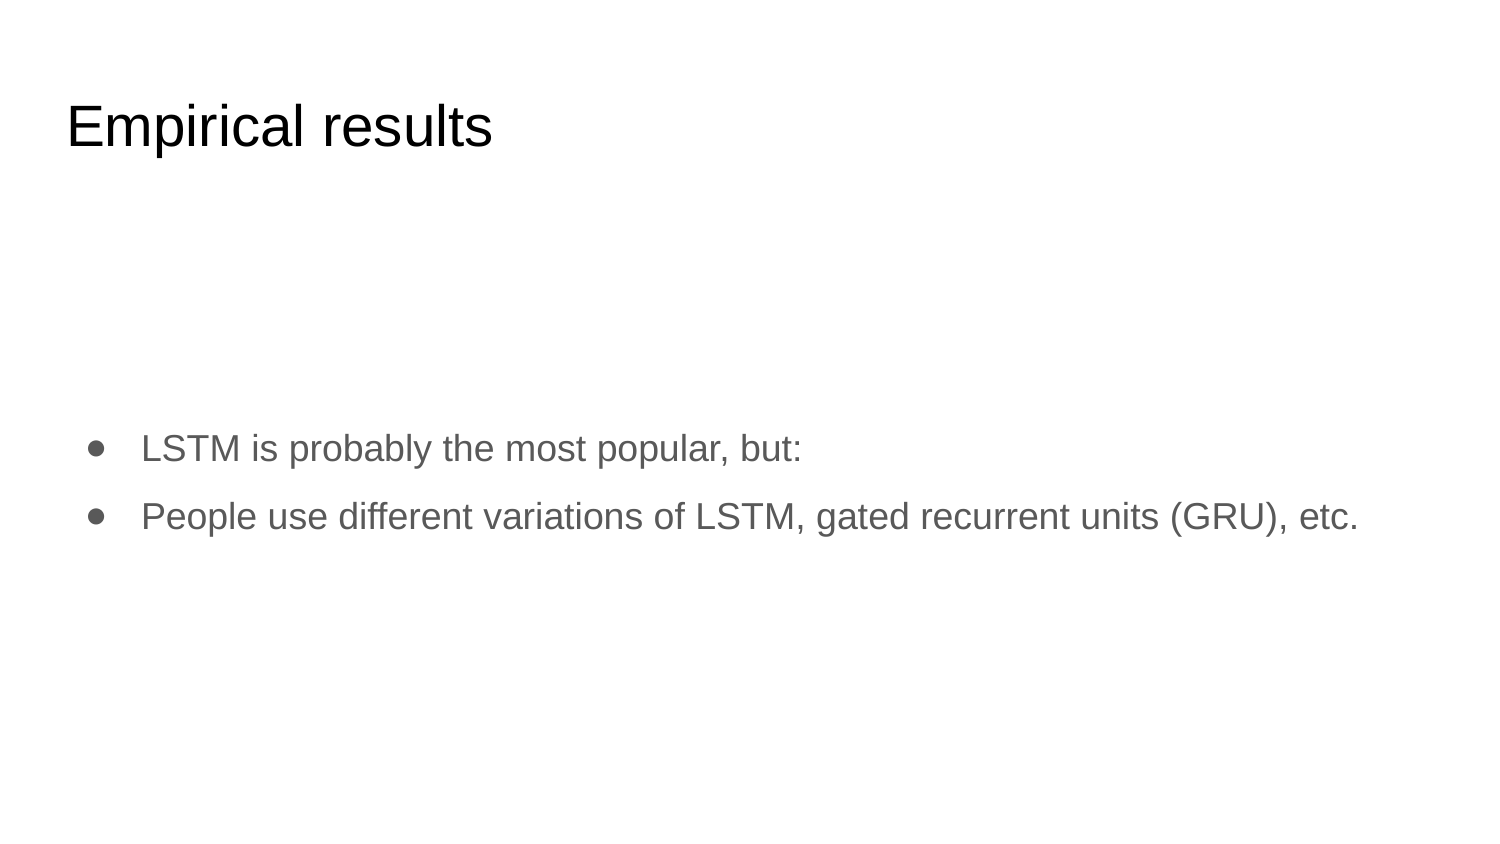

# Empirical results
LSTM is probably the most popular, but:
People use different variations of LSTM, gated recurrent units (GRU), etc.